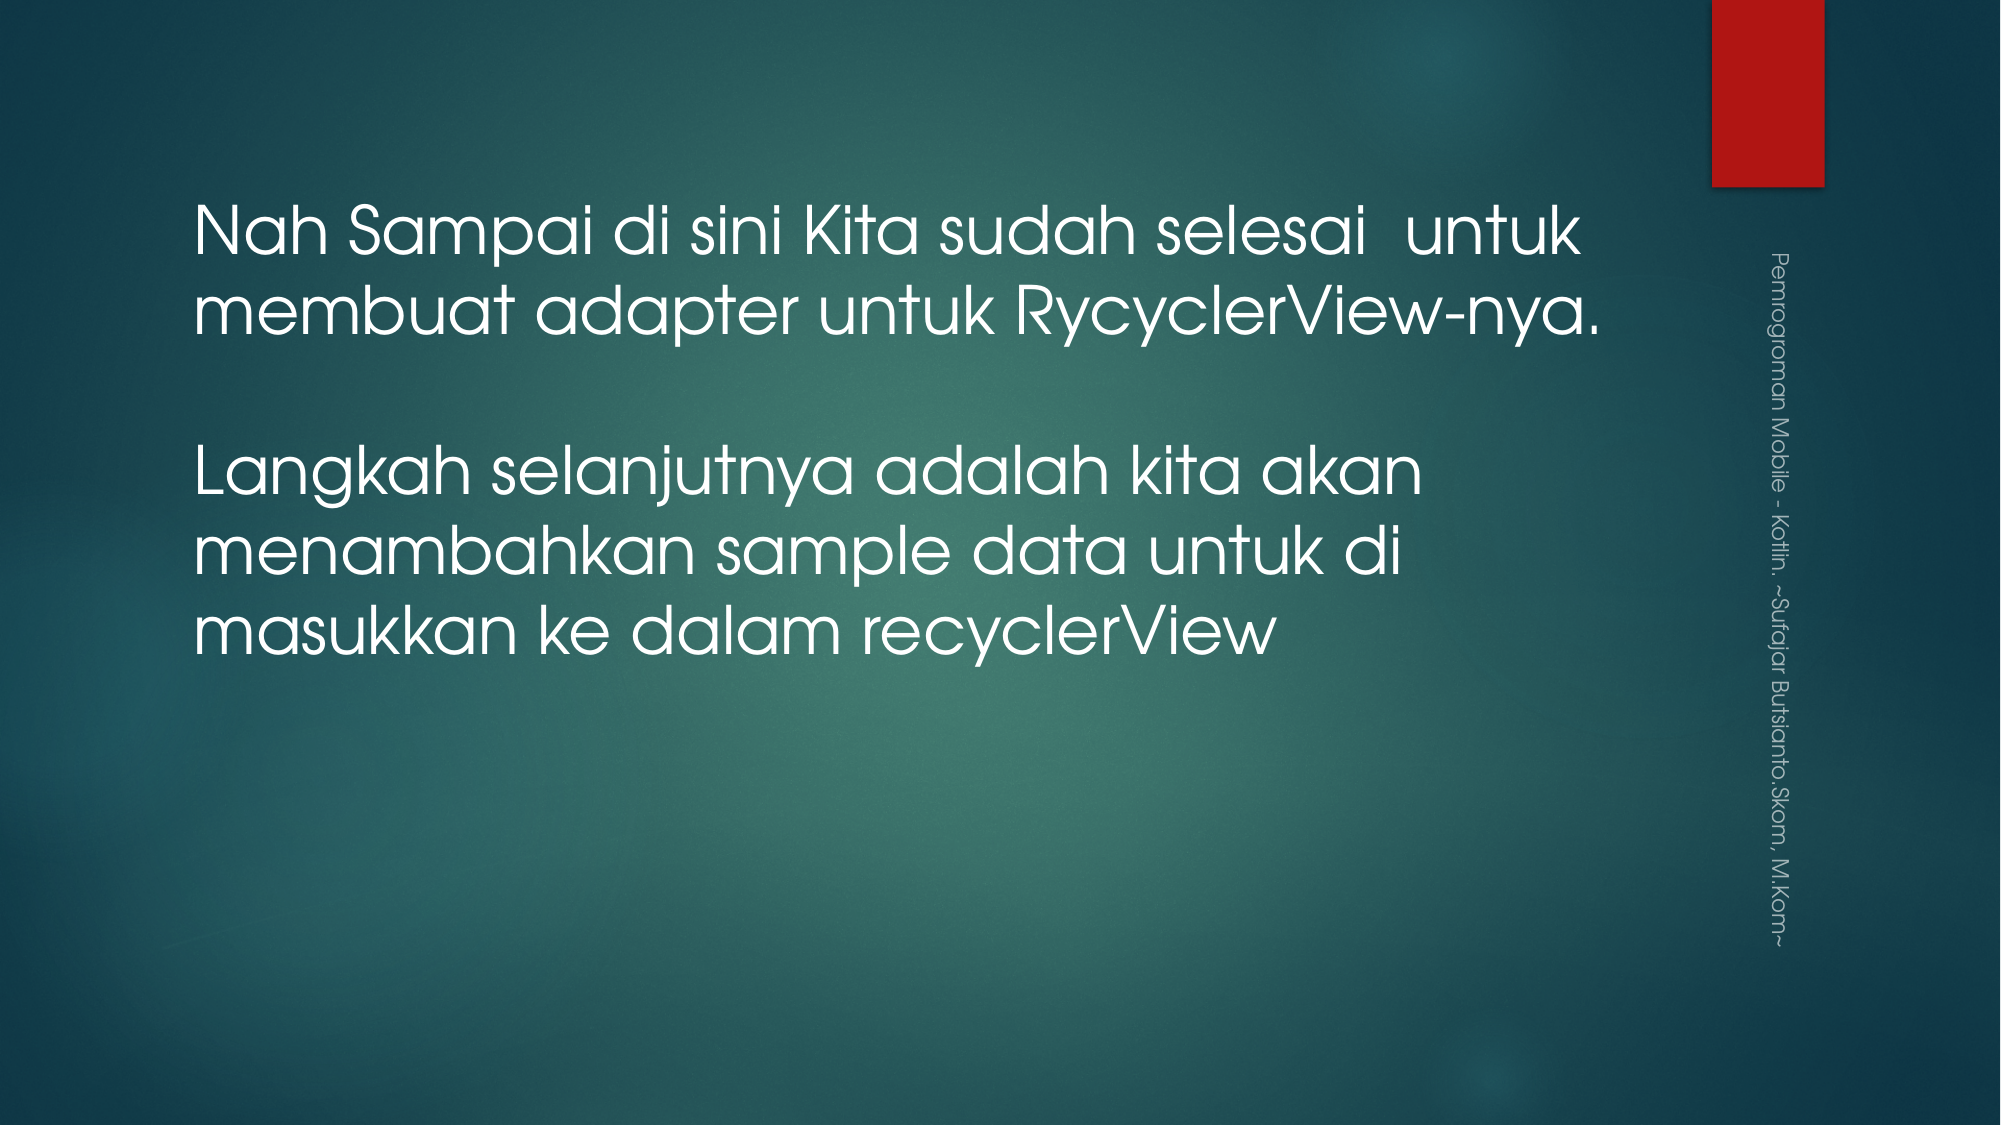

Nah Sampai di sini Kita sudah selesai  untuk membuat adapter untuk RycyclerView-nya.

Langkah selanjutnya adalah kita akan menambahkan sample data untuk di masukkan ke dalam recyclerView
Pemrogroman Mobile - Kotlin. ~Sufajar Butsianto.Skom, M.Kom~